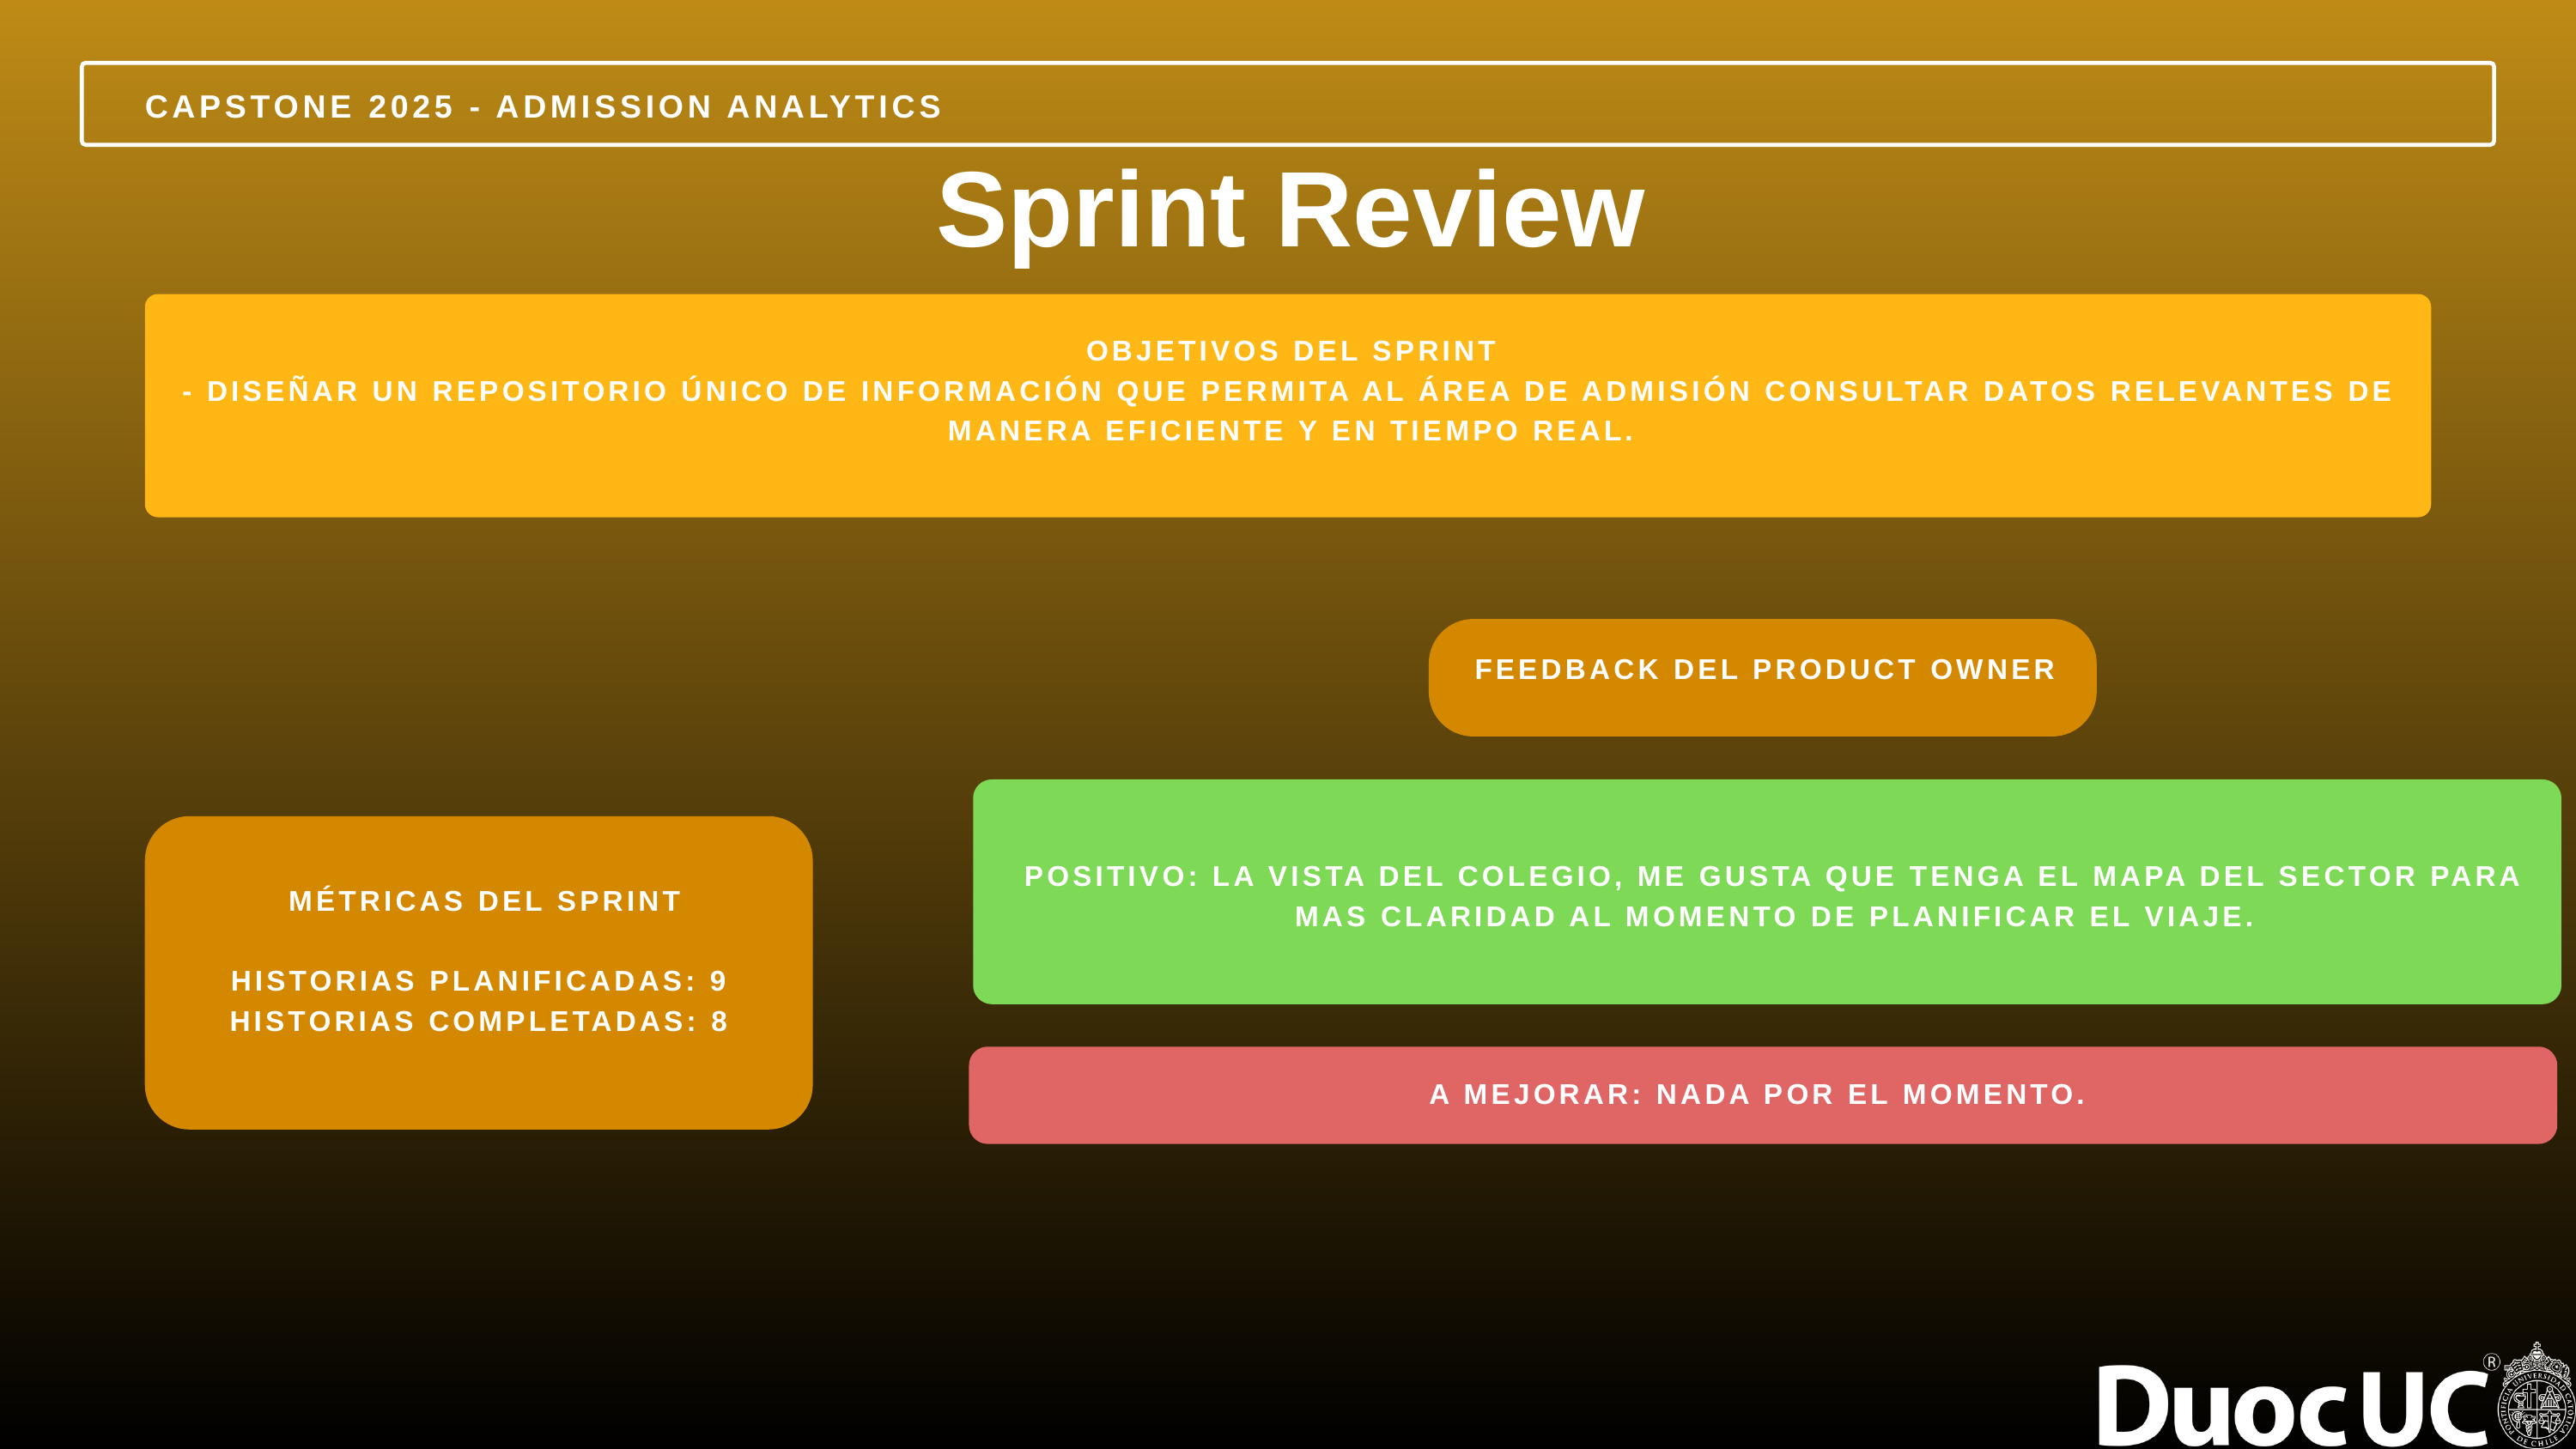

CAPSTONE 2025 - ADMISSION ANALYTICS
Sprint Review

OBJETIVOS DEL SPRINT
- DISEÑAR UN REPOSITORIO ÚNICO DE INFORMACIÓN QUE PERMITA AL ÁREA DE ADMISIÓN CONSULTAR DATOS RELEVANTES DE MANERA EFICIENTE Y EN TIEMPO REAL.

FEEDBACK DEL PRODUCT OWNER

POSITIVO: LA VISTA DEL COLEGIO, ME GUSTA QUE TENGA EL MAPA DEL SECTOR PARA MAS CLARIDAD AL MOMENTO DE PLANIFICAR EL VIAJE.

 MÉTRICAS DEL SPRINT

HISTORIAS PLANIFICADAS: 9
HISTORIAS COMPLETADAS: 8

A MEJORAR: NADA POR EL MOMENTO.